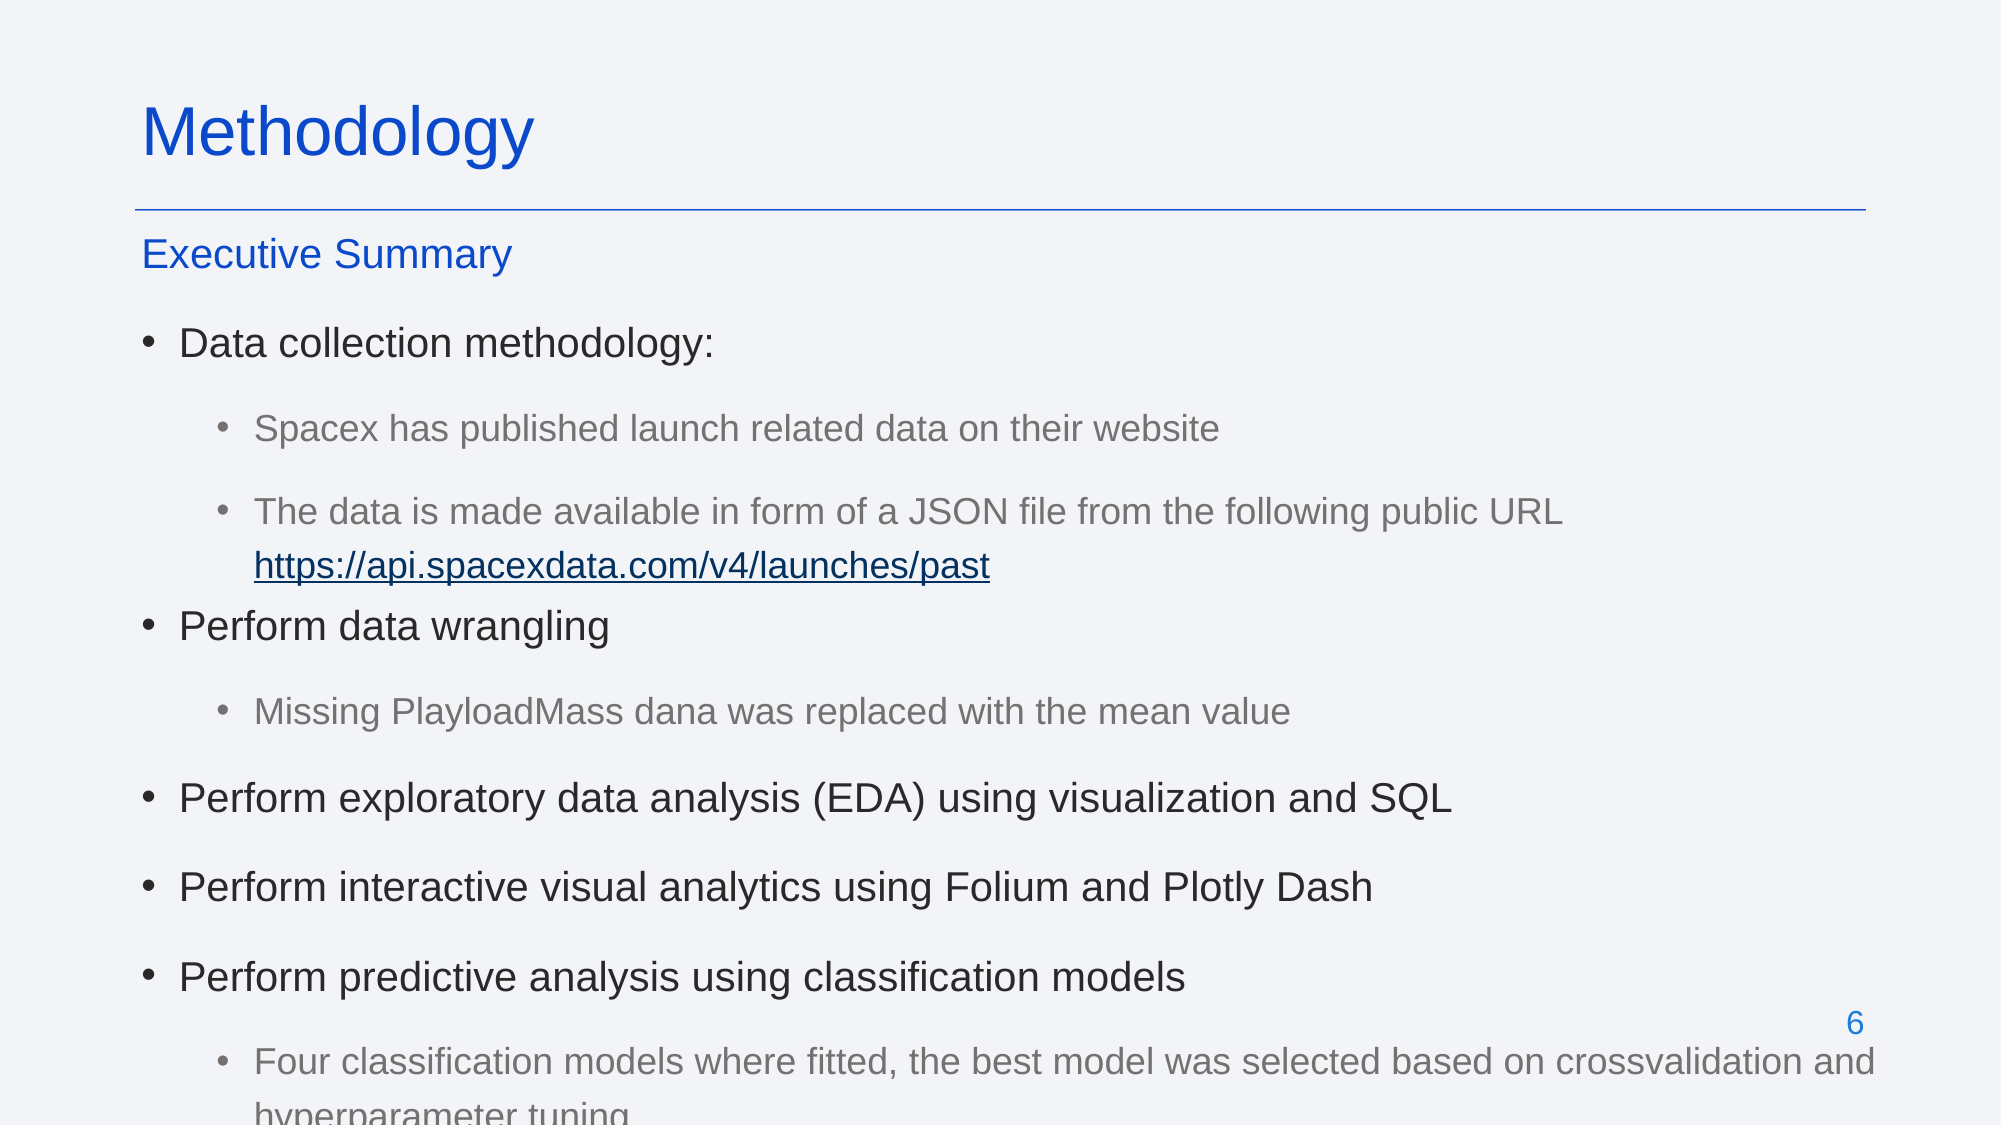

Methodology
Executive Summary
Data collection methodology:
Spacex has published launch related data on their website
The data is made available in form of a JSON file from the following public URL https://api.spacexdata.com/v4/launches/past
Perform data wrangling
Missing PlayloadMass dana was replaced with the mean value
Perform exploratory data analysis (EDA) using visualization and SQL
Perform interactive visual analytics using Folium and Plotly Dash
Perform predictive analysis using classification models
Four classification models where fitted, the best model was selected based on crossvalidation and hyperparameter tuning

6